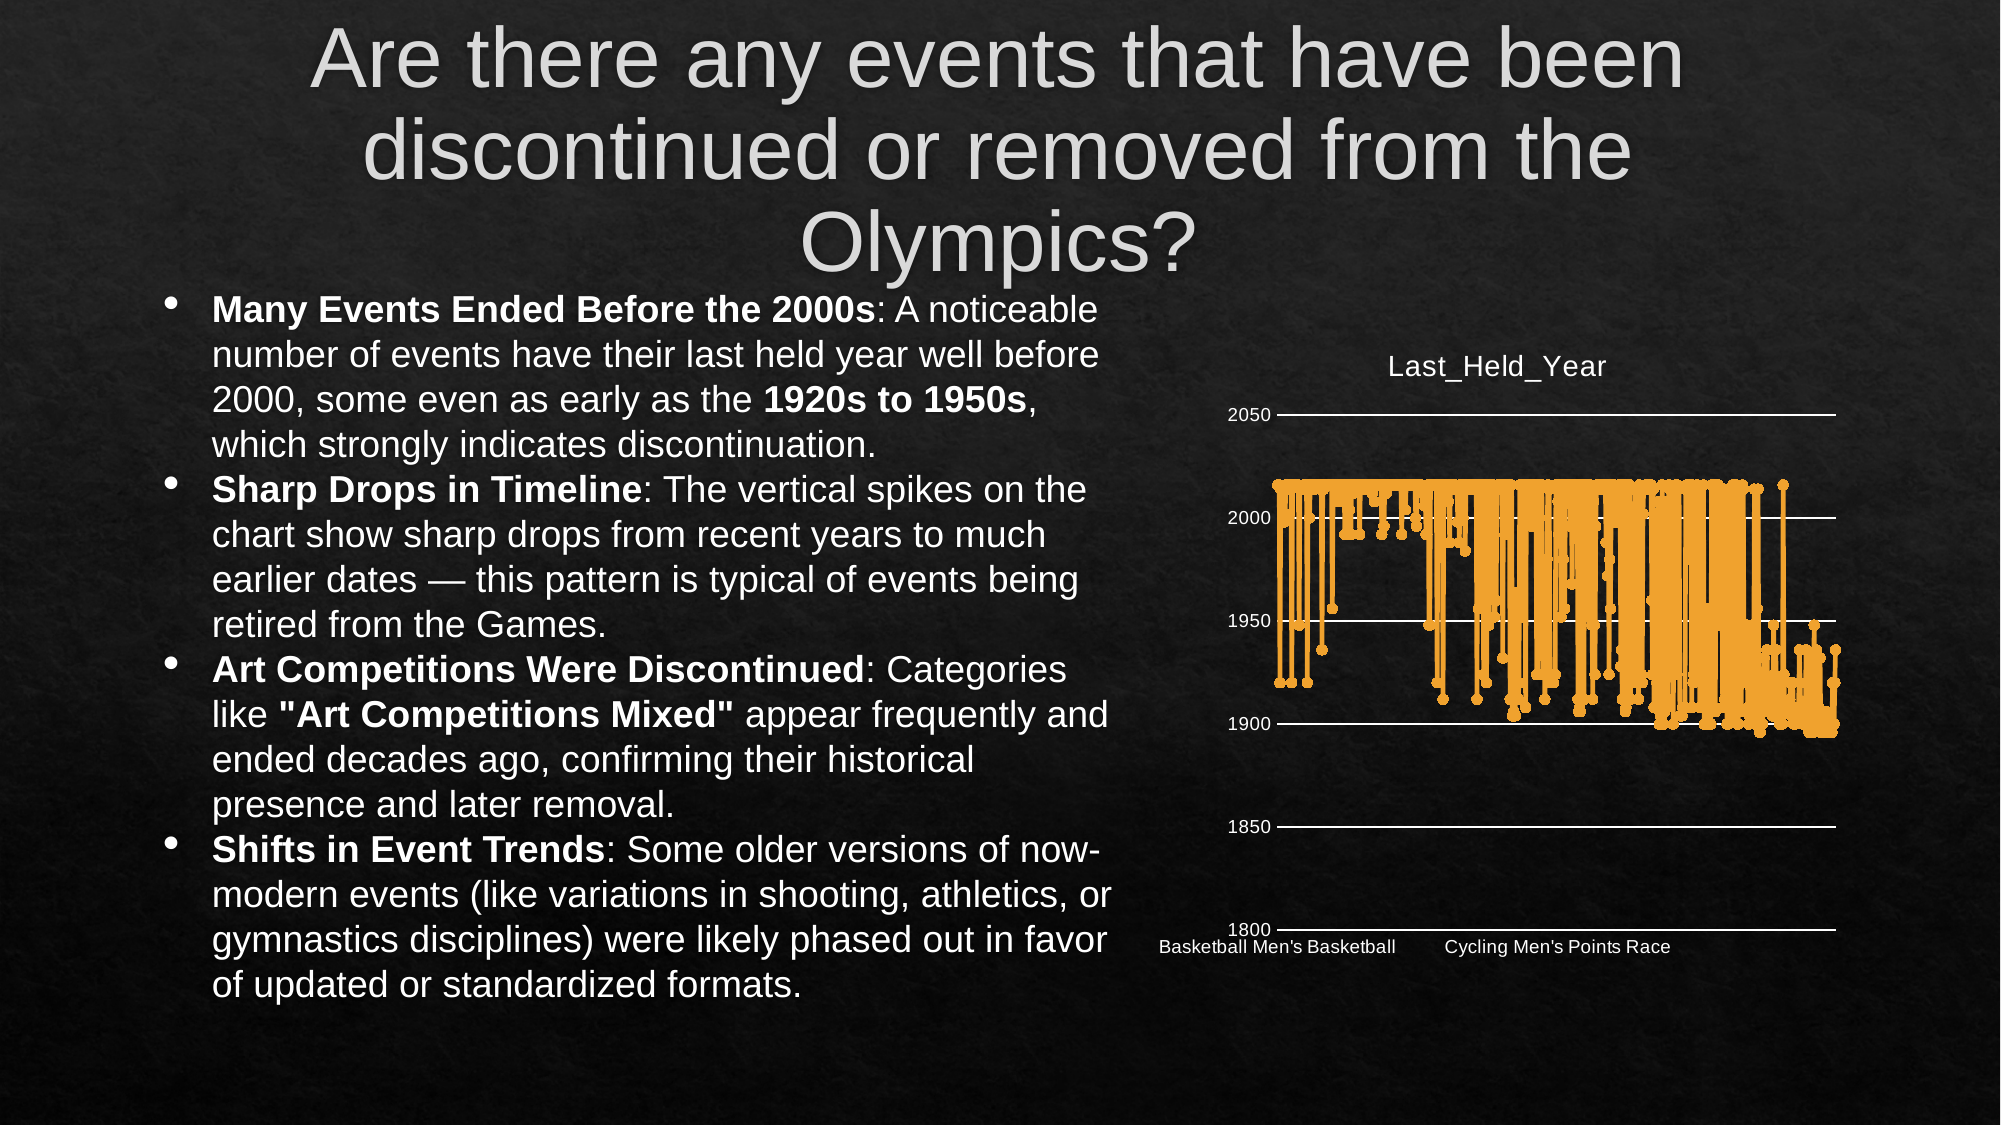

# Are there any events that have been discontinued or removed from the Olympics?
Many Events Ended Before the 2000s: A noticeable number of events have their last held year well before 2000, some even as early as the 1920s to 1950s, which strongly indicates discontinuation.
Sharp Drops in Timeline: The vertical spikes on the chart show sharp drops from recent years to much earlier dates — this pattern is typical of events being retired from the Games.
Art Competitions Were Discontinued: Categories like "Art Competitions Mixed" appear frequently and ended decades ago, confirming their historical presence and later removal.
Shifts in Event Trends: Some older versions of now-modern events (like variations in shooting, athletics, or gymnastics disciplines) were likely phased out in favor of updated or standardized formats.

### Chart:

| Category | Last_Held_Year |
|---|---|
| Basketball Men's Basketball | 2016.0 |
| Judo Men's Extra-Lightweight | 2016.0 |
| Football Men's Football | 2016.0 |
| Tug-Of-War Men's Tug-Of-War | 1920.0 |
| Speed Skating Women's 500 metres | 2014.0 |
| Speed Skating Women's 1,000 metres | 2014.0 |
| Cross Country Skiing Men's 10 kilometres | 1998.0 |
| Cross Country Skiing Men's 50 kilometres | 2014.0 |
| Cross Country Skiing Men's 10/15 kilometres Pursuit | 1998.0 |
| Cross Country Skiing Men's 4 x 10 kilometres Relay | 2014.0 |
| Cross Country Skiing Men's 30 kilometres | 2002.0 |
| Athletics Women's 100 metres | 2016.0 |
| Athletics Women's 4 x 100 metres Relay | 2016.0 |
| Ice Hockey Men's Ice Hockey | 2014.0 |
| Swimming Men's 400 metres Freestyle | 2016.0 |
| Badminton Men's Singles | 2016.0 |
| Sailing Women's Windsurfer | 2016.0 |
| Biathlon Women's 7.5 kilometres Sprint | 2014.0 |
| Swimming Men's 200 metres Breaststroke | 2016.0 |
| Swimming Men's 400 metres Breaststroke | 1920.0 |
| Gymnastics Men's Individual All-Around | 2016.0 |
| Gymnastics Men's Team All-Around | 2016.0 |
| Gymnastics Men's Floor Exercise | 2016.0 |
| Gymnastics Men's Horse Vault | 2016.0 |
| Gymnastics Men's Parallel Bars | 2016.0 |
| Gymnastics Men's Horizontal Bar | 2016.0 |
| Gymnastics Men's Rings | 2016.0 |
| Gymnastics Men's Pommelled Horse | 2016.0 |
| Athletics Men's Shot Put | 2016.0 |
| Art Competitions Mixed Sculpturing, Unknown Event | 1948.0 |
| Alpine Skiing Men's Downhill | 2014.0 |
| Alpine Skiing Men's Super G | 2014.0 |
| Alpine Skiing Men's Giant Slalom | 2014.0 |
| Alpine Skiing Men's Slalom | 2014.0 |
| Alpine Skiing Men's Combined | 2014.0 |
| Handball Women's Handball | 2016.0 |
| Weightlifting Women's Super-Heavyweight | 2016.0 |
| Wrestling Men's Light-Heavyweight, Greco-Roman | 2016.0 |
| Speed Skating Men's 500 metres | 2014.0 |
| Speed Skating Men's 1,500 metres | 2014.0 |
| Gymnastics Men's Team All-Around, Free System | 1920.0 |
| Luge Women's Singles | 2014.0 |
| Water Polo Men's Water Polo | 2016.0 |
| Sailing Mixed Three Person Keelboat | 2000.0 |
| Hockey Women's Hockey | 2016.0 |
| Rowing Men's Lightweight Double Sculls | 2016.0 |
| Athletics Men's Pole Vault | 2016.0 |
| Athletics Men's High Jump | 2016.0 |
| Sailing Men's Two Person Dinghy | 2016.0 |
| Athletics Men's 1,500 metres | 2016.0 |
| Bobsleigh Men's Four | 2014.0 |
| Swimming Men's 100 metres Butterfly | 2016.0 |
| Swimming Men's 200 metres Butterfly | 2016.0 |
| Swimming Men's 4 x 100 metres Medley Relay | 2016.0 |
| Football Women's Football | 2016.0 |
| Fencing Men's Foil, Individual | 2016.0 |
| Fencing Men's epee, Individual | 2016.0 |
| Fencing Men's epee, Team | 2016.0 |
| Speed Skating Men's 5,000 metres | 2014.0 |
| Speed Skating Men's 10,000 metres | 2014.0 |
| Sailing Mixed 8 metres | 1936.0 |
| Equestrianism Mixed Jumping, Individual | 2016.0 |
| Cross Country Skiing Men's 15 kilometres | 2014.0 |
| Shooting Men's Small-Bore Rifle, Prone, 50 metres | 2016.0 |
| Shooting Men's Rapid-Fire Pistol, 25 metres | 2016.0 |
| Shooting Men's Trap | 2016.0 |
| Athletics Men's 4 x 100 metres Relay | 2016.0 |
| Athletics Men's Long Jump | 2016.0 |
| Boxing Men's Light-Welterweight | 2016.0 |
| Athletics Women's Javelin Throw | 2016.0 |
| Wrestling Men's Heavyweight, Freestyle | 2016.0 |
| Taekwondo Men's Flyweight | 2016.0 |
| Athletics Men's 5,000 metres | 2016.0 |
| Cycling Men's Road Race, Individual | 2016.0 |
| Cycling Men's Road Race, Team | 1956.0 |
| Weightlifting Men's Lightweight | 2016.0 |
| Weightlifting Men's Middleweight | 2016.0 |
| Rowing Men's Coxless Pairs | 2016.0 |
| Judo Men's Half-Middleweight | 2016.0 |
| Taekwondo Women's Flyweight | 2016.0 |
| Basketball Women's Basketball | 2016.0 |
| Diving Men's Platform | 2016.0 |
| Canoeing Men's Canadian Doubles, 500 metres | 2008.0 |
| Canoeing Men's Canadian Doubles, 1,000 metres | 2016.0 |
| Canoeing Men's Kayak Fours, 1,000 metres | 2016.0 |
| Handball Men's Handball | 2016.0 |
| Rowing Women's Coxless Pairs | 2016.0 |
| Boxing Men's Middleweight | 2016.0 |
| Judo Men's Lightweight | 2016.0 |
| Boxing Men's Featherweight | 2008.0 |
| Tennis Men's Doubles | 2016.0 |
| Shooting Mixed Skeet | 1992.0 |
| Wrestling Men's Featherweight, Freestyle | 2016.0 |
| Sailing Mixed Two Person Heavyweight Dinghy | 1992.0 |
| Athletics Women's Shot Put | 2016.0 |
| Rowing Men's Coxed Eights | 2016.0 |
| Cycling Women's Sprint | 2016.0 |
| Cycling Women's 500 metres Time Trial | 2004.0 |
| Athletics Men's 110 metres Hurdles | 2016.0 |
| Shooting Mixed Trap | 1992.0 |
| Athletics Women's Marathon | 2016.0 |
| Athletics Men's 100 metres | 2016.0 |
| Fencing Men's Foil, Team | 2016.0 |
| Fencing Men's Sabre, Team | 2012.0 |
| Swimming Men's 100 metres Freestyle | 2016.0 |
| Swimming Men's 4 x 200 metres Freestyle Relay | 2016.0 |
| Boxing Men's Lightweight | 2016.0 |
| Modern Pentathlon Men's Individual | 2016.0 |
| Boxing Men's Welterweight | 2016.0 |
| Rowing Men's Quadruple Sculls | 2016.0 |
| Rowing Men's Double Sculls | 2016.0 |
| Rowing Men's Coxed Pairs | 1992.0 |
| Athletics Men's 400 metres Hurdles | 2016.0 |
| Athletics Men's 400 metres | 2016.0 |
| Athletics Men's Hammer Throw | 2016.0 |
| Weightlifting Men's Featherweight | 2016.0 |
| Athletics Men's 800 metres | 2016.0 |
| Hockey Men's Hockey | 2016.0 |
| Alpine Skiing Women's Slalom | 2014.0 |
| Rowing Women's Single Sculls | 2016.0 |
| Swimming Men's 50 metres Freestyle | 2016.0 |
| Weightlifting Women's Featherweight | 2016.0 |
| Water Polo Women's Water Polo | 2016.0 |
| Figure Skating Men's Singles | 2014.0 |
| Weightlifting Men's Heavyweight | 2016.0 |
| Equestrianism Mixed Three-Day Event, Individual | 2016.0 |
| Equestrianism Mixed Three-Day Event, Team | 2016.0 |
| Figure Skating Mixed Team | 2014.0 |
| Sailing Women's Three Person Keelboat | 2012.0 |
| Cycling Women's Road Race, Individual | 2016.0 |
| Golf Women's Individual | 2016.0 |
| Softball Women's Softball | 2008.0 |
| Archery Women's Individual | 2016.0 |
| Wrestling Men's Heavyweight, Greco-Roman | 2016.0 |
| Volleyball Men's Volleyball | 2016.0 |
| Taekwondo Women's Heavyweight | 2016.0 |
| Synchronized Swimming Women's Duet | 2016.0 |
| Synchronized Swimming Women's Team | 2016.0 |
| Taekwondo Women's Featherweight | 2016.0 |
| Athletics Men's Marathon | 2016.0 |
| Athletics Men's 4 x 400 metres Relay | 2016.0 |
| Athletics Women's 3,000 metres | 1992.0 |
| Diving Women's Platform | 2016.0 |
| Shooting Men's Air Rifle, 10 metres | 2016.0 |
| Weightlifting Men's Flyweight | 1996.0 |
| Swimming Men's 100 metres Backstroke | 2016.0 |
| Weightlifting Men's Light-Heavyweight | 2016.0 |
| Wrestling Men's Lightweight, Greco-Roman | 2012.0 |
| Fencing Men's Sabre, Individual | 2016.0 |
| Wrestling Men's Super-Heavyweight, Greco-Roman | 2016.0 |
| Shooting Men's Free Pistol, 50 metres | 2016.0 |
| Shooting Men's Air Pistol, 10 metres | 2016.0 |
| Rowing Men's Coxless Fours | 2016.0 |
| Boxing Men's Light-Flyweight | 2016.0 |
| Boxing Men's Super-Heavyweight | 2016.0 |
| Shooting Women's Air Rifle, 10 metres | 2016.0 |
| Weightlifting Men's Middle-Heavyweight | 2016.0 |
| Athletics Men's Javelin Throw | 2016.0 |
| Volleyball Women's Volleyball | 2016.0 |
| Wrestling Men's Welterweight, Greco-Roman | 2016.0 |
| Wrestling Men's Middleweight, Greco-Roman | 2016.0 |
| Athletics Men's 10,000 metres | 2016.0 |
| Athletics Men's 3,000 metres Steeplechase | 2016.0 |
| Wrestling Men's Middleweight, Freestyle | 2016.0 |
| Swimming Women's 100 metres Backstroke | 2016.0 |
| Swimming Women's 200 metres Backstroke | 2016.0 |
| Swimming Women's 4 x 100 metres Medley Relay | 2016.0 |
| Wrestling Men's Light-Heavyweight, Freestyle | 2016.0 |
| Modern Pentathlon Men's Team | 1992.0 |
| Athletics Men's 200 metres | 2016.0 |
| Boxing Men's Bantamweight | 2016.0 |
| Athletics Women's 200 metres | 2016.0 |
| Table Tennis Women's Singles | 2016.0 |
| Table Tennis Women's Doubles | 2004.0 |
| Shooting Men's Skeet | 2016.0 |
| Swimming Women's 50 metres Freestyle | 2016.0 |
| Shooting Men's Small-Bore Rifle, Three Positions, 50 metres | 2016.0 |
| Weightlifting Women's Lightweight | 2016.0 |
| Athletics Women's Long Jump | 2016.0 |
| Fencing Women's epee, Individual | 2016.0 |
| Swimming Men's 200 metres Freestyle | 2016.0 |
| Swimming Men's 4 x 100 metres Freestyle Relay | 2016.0 |
| Swimming Men's 200 metres Individual Medley | 2016.0 |
| Swimming Men's 400 metres Individual Medley | 2016.0 |
| Badminton Women's Singles | 2016.0 |
| Tennis Men's Singles | 2016.0 |
| Boxing Men's Heavyweight | 2016.0 |
| Wrestling Men's Bantamweight, Freestyle | 2000.0 |
| Wrestling Men's Flyweight, Freestyle | 1996.0 |
| Athletics Women's 5,000 metres | 2016.0 |
| Weightlifting Women's Light-Heavyweight | 2016.0 |
| Weightlifting Women's Heavyweight | 2016.0 |
| Athletics Men's Discus Throw | 2016.0 |
| Taekwondo Men's Featherweight | 2016.0 |
| Taekwondo Men's Welterweight | 2016.0 |
| Judo Men's Heavyweight | 2016.0 |
| Bobsleigh Men's Two | 2014.0 |
| Wrestling Men's Lightweight, Freestyle | 2012.0 |
| Nordic Combined Men's Team | 2014.0 |
| Nordic Combined Men's Individual | 2006.0 |
| Baseball Men's Baseball | 2008.0 |
| Rowing Men's Coxed Fours | 1992.0 |
| Cycling Men's 100 kilometres Team Time Trial | 1992.0 |
| Boxing Men's Flyweight | 2016.0 |
| Rhythmic Gymnastics Women's Group | 2016.0 |
| Art Competitions Mixed Architecture, Designs For Town Planning | 1948.0 |
| Art Competitions Mixed Architecture, Architectural Designs | 1948.0 |
| Gymnastics Women's Individual All-Around | 2016.0 |
| Gymnastics Women's Team All-Around | 2016.0 |
| Gymnastics Women's Floor Exercise | 2016.0 |
| Gymnastics Women's Horse Vault | 2016.0 |
| Gymnastics Women's Uneven Bars | 2016.0 |
| Gymnastics Women's Balance Beam | 2016.0 |
| Diving Women's Springboard | 2016.0 |
| Diving Women's Synchronized Springboard | 2016.0 |
| Athletics Women's 10,000 metres | 2016.0 |
| Sailing Mixed 7 metres | 1920.0 |
| Judo Women's Half-Middleweight | 2016.0 |
| Athletics Men's Decathlon | 2016.0 |
| Biathlon Men's 10 kilometres Sprint | 2014.0 |
| Biathlon Men's 20 kilometres | 2014.0 |
| Biathlon Men's 4 x 7.5 kilometres Relay | 2014.0 |
| Freestyle Skiing Men's Moguls | 2014.0 |
| Athletics Men's Triple Jump | 2016.0 |
| Wrestling Men's Middleweight A, Greco-Roman | 1912.0 |
| Athletics Women's Discus Throw | 2016.0 |
| Swimming Women's 4 x 100 metres Freestyle Relay | 2016.0 |
| Athletics Women's 1,500 metres | 2016.0 |
| Shooting Women's Air Pistol, 10 metres | 2016.0 |
| Shooting Women's Sporting Pistol, 25 metres | 2016.0 |
| Canoeing Men's Kayak Doubles, 500 metres | 2008.0 |
| Canoeing Men's Kayak Singles, 500 metres | 2008.0 |
| Canoeing Men's Kayak Singles, 1,000 metres | 2016.0 |
| Shooting Men's Running Target, 50 metres | 1988.0 |
| Judo Women's Half-Heavyweight | 2016.0 |
| Athletics Women's Pole Vault | 2016.0 |
| Rugby Sevens Women's Rugby Sevens | 2016.0 |
| Table Tennis Men's Team | 2016.0 |
| Figure Skating Mixed Pairs | 2014.0 |
| Freestyle Skiing Men's Aerials | 2014.0 |
| Rowing Women's Coxed Eights | 2016.0 |
| Athletics Women's 4 x 400 metres Relay | 2016.0 |
| Alpine Skiing Women's Giant Slalom | 2014.0 |
| Alpine Skiing Women's Super G | 2014.0 |
| Cross Country Skiing Women's 5 kilometres | 1998.0 |
| Cross Country Skiing Women's 10 kilometres | 2014.0 |
| Cross Country Skiing Women's 20 kilometres | 1988.0 |
| Cycling Men's Sprint | 2016.0 |
| Cycling Men's 1,000 metres Time Trial | 2004.0 |
| Cycling Men's Individual Pursuit, 4,000 metres | 2008.0 |
| Wrestling Men's Welterweight, Freestyle | 2016.0 |
| Wrestling Men's Bantamweight, Greco-Roman | 2000.0 |
| Rowing Women's Lightweight Double Sculls | 2016.0 |
| Athletics Women's 800 metres | 2016.0 |
| Rowing Women's Coxed Quadruple Sculls | 1984.0 |
| Biathlon Men's 12.5 kilometres Pursuit | 2014.0 |
| Biathlon Mixed 2 x 6 kilometres and 2 x 7.5 kilometres Relay | 2014.0 |
| Rhythmic Gymnastics Women's Individual | 2016.0 |
| Canoeing Men's Kayak Singles, Slalom | 2016.0 |
| Archery Men's Individual | 2016.0 |
| Archery Men's Team | 2016.0 |
| Speed Skating Women's 1,500 metres | 2014.0 |
| Speed Skating Women's Team Pursuit (6 laps) | 2014.0 |
| Cross Country Skiing Men's Sprint | 2014.0 |
| Athletics Women's 400 metres | 2016.0 |
| Figure Skating Women's Singles | 2014.0 |
| Speed Skating Men's 1,000 metres | 2014.0 |
| Trampolining Men's Individual | 2016.0 |
| Beach Volleyball Men's Beach Volleyball | 2016.0 |
| Cycling Women's Mountainbike, Cross-Country | 2016.0 |
| Athletics Men's Javelin Throw, Both Hands | 1912.0 |
| Triathlon Women's Olympic Distance | 2016.0 |
| Gymnastics Women's Team Portable Apparatus | 1956.0 |
| Cycling Men's Mountainbike, Cross-Country | 2016.0 |
| Athletics Women's 400 metres Hurdles | 2016.0 |
| Diving Men's Springboard | 2016.0 |
| Wrestling Men's Flyweight, Greco-Roman | 1996.0 |
| Wrestling Men's Featherweight, Greco-Roman | 2016.0 |
| Table Tennis Men's Singles | 2016.0 |
| Art Competitions Mixed Painting | 1924.0 |
| Cross Country Skiing Women's 3 x 5 kilometres Relay | 1972.0 |
| Judo Men's Open Class | 1984.0 |
| Rowing Women's Quadruple Sculls | 2016.0 |
| Gymnastics Men's Team All-Around, Swedish System | 1920.0 |
| Nordic Combined Men's Sprint | 2006.0 |
| Athletics Women's Pentathlon | 1980.0 |
| Art Competitions Mixed Painting, Unknown Event | 1948.0 |
| Cycling Men's Team Pursuit, 4,000 metres | 2016.0 |
| Swimming Men's 200 metres Backstroke | 2016.0 |
| Weightlifting Women's Middleweight | 2016.0 |
| Swimming Men's 1,500 metres Freestyle | 2016.0 |
| Wrestling Women's Light-Heavyweight, Freestyle | 2016.0 |
| Swimming Women's 100 metres Freestyle | 2016.0 |
| Equestrianism Men's Jumping, Individual | 1952.0 |
| Equestrianism Men's Jumping, Team | 1952.0 |
| Equestrianism Men's Three-Day Event, Individual | 1960.0 |
| Equestrianism Men's Three-Day Event, Team | 1960.0 |
| Alpine Skiing Women's Combined | 2014.0 |
| Athletics Women's High Jump | 2016.0 |
| Ski Jumping Men's Normal Hill, Individual | 2014.0 |
| Canoeing Women's Kayak Fours, 500 metres | 2016.0 |
| Ice Hockey Women's Ice Hockey | 2014.0 |
| Sailing Men's One Person Dinghy | 2016.0 |
| Trampolining Women's Individual | 2016.0 |
| Curling Men's Curling | 2014.0 |
| Art Competitions Mixed Literature | 1932.0 |
| Judo Men's Middleweight | 2016.0 |
| Biathlon Women's 15 kilometres | 2014.0 |
| Biathlon Women's 3 x 7.5 kilometres Relay | 1992.0 |
| Biathlon Women's 4 x 7.5 kilometres Relay | 2002.0 |
| Judo Men's Half-Lightweight | 2016.0 |
| Fencing Women's Foil, Team | 2012.0 |
| Swimming Women's 200 metres Butterfly | 2016.0 |
| Swimming Women's 400 metres Individual Medley | 2016.0 |
| Golf Men's Individual | 2016.0 |
| Athletics Men's Standing High Jump | 1912.0 |
| Athletics Men's Standing Long Jump | 1912.0 |
| Athletics Men's 20 kilometres Walk | 2016.0 |
| Swimming Men's 220 yard Freestyle | 1904.0 |
| Swimming Men's 880 yard Freestyle | 1904.0 |
| Swimming Men's One Mile Freestyle | 1906.0 |
| Swimming Men's 4 x 50 Yard Freestyle Relay | 1904.0 |
| Swimming Men's Plunge For Distance | 1904.0 |
| Shooting Men's Free Rifle, Three Positions, 300 metres | 1964.0 |
| Shooting Men's Military Rifle, Three Positions, 300 metres | 1912.0 |
| Shooting Men's Military Rifle, Any Position, 600 metres | 1912.0 |
| Shooting Men's Military Rifle, 200, 400, 500 and 600 metres, Team | 1912.0 |
| Shooting Men's Military Rifle, Prone, 300 metres | 1920.0 |
| Judo Men's Half-Heavyweight | 2016.0 |
| Archery Women's Team | 2016.0 |
| Athletics Men's 50 kilometres Walk | 2016.0 |
| Rowing Women's Double Sculls | 2016.0 |
| Sailing Mixed 6 metres | 1952.0 |
| Boxing Men's Light-Heavyweight | 2016.0 |
| Boxing Women's Flyweight | 2016.0 |
| Athletics Women's 100 metres Hurdles | 2016.0 |
| Athletics Men's Discus Throw, Greek Style | 1908.0 |
| Curling Women's Curling | 2014.0 |
| Sailing Mixed One Person Dinghy | 2008.0 |
| Wrestling Women's Heavyweight, Freestyle | 2016.0 |
| Badminton Mixed Doubles | 2016.0 |
| Fencing Women's Foil, Individual | 2016.0 |
| Sailing Mixed Two Person Keelboat | 2000.0 |
| Table Tennis Men's Doubles | 2004.0 |
| Wrestling Men's Light-Flyweight, Freestyle | 1996.0 |
| Wrestling Women's Featherweight, Freestyle | 2016.0 |
| Swimming Women's 200 metres Freestyle | 2016.0 |
| Swimming Women's 400 metres Freestyle | 2016.0 |
| Swimming Women's 200 metres Individual Medley | 2016.0 |
| Sailing Men's Windsurfer | 2016.0 |
| Freestyle Skiing Men's Slopestyle | 2014.0 |
| Shooting Men's Running Target, Single Shot | 1924.0 |
| Shooting Men's Running Target, Double Shot | 1924.0 |
| Rugby Sevens Men's Rugby Sevens | 2016.0 |
| Wrestling Women's Lightweight, Freestyle | 2016.0 |
| Boxing Men's Light-Middleweight | 2000.0 |
| Modern Pentathlon Women's Individual | 2016.0 |
| Canoeing Men's Canadian Doubles, Slalom | 2016.0 |
| Judo Women's Half-Lightweight | 2016.0 |
| Diving Women's Plain High | 1924.0 |
| Equestrianism Men's Dressage, Individual | 1948.0 |
| Equestrianism Men's Dressage, Team | 1948.0 |
| Tennis Women's Singles, Covered Courts | 1912.0 |
| Diving Men's Plain High | 1924.0 |
| Shooting Mixed Small-Bore Rifle, Three Positions, 50 metres | 1980.0 |
| Shooting Mixed Small-Bore Rifle, Prone, 50 metres | 1980.0 |
| Swimming Women's 800 metres Freestyle | 2016.0 |
| Sailing Women's Two Person Dinghy | 2016.0 |
| Alpine Skiing Women's Downhill | 2014.0 |
| Shooting Men's Free Pistol, 50 metres, Team | 1920.0 |
| Shooting Men's Free Rifle, Three Positions, 300 metres, Team | 1920.0 |
| Shooting Men's Military Rifle, Prone, 300 metres, Team | 1920.0 |
| Shooting Men's Military Rifle, Prone, 600 metres, Team | 1920.0 |
| Shooting Men's Military Rifle, Standing, 300 metres, Team | 1920.0 |
| Shooting Men's Military Rifle, 300 metres and 600 metres, Prone, Team | 1920.0 |
| Shooting Men's Free Rifle, Prone, 600 metres | 1924.0 |
| Shooting Men's Free Rifle, 400, 600 and 800 metres, Team | 1924.0 |
| Rowing Men's Single Sculls | 2016.0 |
| Freestyle Skiing Women's Halfpipe | 2014.0 |
| Athletics Women's Heptathlon | 2016.0 |
| Cycling Men's Points Race | 2008.0 |
| Synchronized Swimming Women's Solo | 1992.0 |
| Equestrianism Mixed Dressage, Individual | 2016.0 |
| Equestrianism Mixed Dressage, Team | 2016.0 |
| Cross Country Skiing Men's 18 kilometres | 1952.0 |
| Swimming Men's 100 metres Breaststroke | 2016.0 |
| Figure Skating Mixed Ice Dancing | 2014.0 |
| Shooting Mixed Free Pistol, 50 metres | 1980.0 |
| Sailing Women's Skiff | 2016.0 |
| Canoeing Men's Kayak Doubles, 10,000 metres | 1956.0 |
| Triathlon Men's Olympic Distance | 2016.0 |
| Sailing Women's One Person Dinghy | 2016.0 |
| Cross Country Skiing Women's 30 kilometres | 2014.0 |
| Cross Country Skiing Women's 15 km Skiathlon | 2014.0 |
| Beach Volleyball Women's Beach Volleyball | 2016.0 |
| Weightlifting Men's Super-Heavyweight | 2016.0 |
| Rowing Men's Lightweight Coxless Fours | 2016.0 |
| Wrestling Men's Light-Flyweight, Greco-Roman | 1996.0 |
| Canoeing Men's Canadian Singles, 1,000 metres | 2016.0 |
| Sailing Mixed 5.5 metres | 1968.0 |
| Equestrianism Mixed Jumping, Team | 2016.0 |
| Diving Men's Synchronized Platform | 2016.0 |
| Snowboarding Men's Halfpipe | 2014.0 |
| Canoeing Women's Kayak Singles, Slalom | 2016.0 |
| Weightlifting Women's Flyweight | 2016.0 |
| Swimming Women's 100 metres Breaststroke | 2016.0 |
| Swimming Women's 200 metres Breaststroke | 2016.0 |
| Wrestling Men's Middleweight B, Greco-Roman | 1912.0 |
| Athletics Men's Stone Throw | 1906.0 |
| Athletics Men's Javelin Throw, Freestyle | 1908.0 |
| Athletics Men's Pentathlon (Ancient) | 1906.0 |
| Shooting Women's Small-Bore Rifle, Three Positions, 50 metres | 2016.0 |
| Swimming Women's 100 metres Butterfly | 2016.0 |
| Weightlifting Men's Heavyweight I | 1996.0 |
| Athletics Women's 3,000 metres Steeplechase | 2016.0 |
| Athletics Men's Shot Put, Both Hands | 1912.0 |
| Ski Jumping Men's Large Hill, Individual | 2014.0 |
| Ski Jumping Men's Large Hill, Team | 2014.0 |
| Shooting Women's Trap | 2016.0 |
| Badminton Men's Doubles | 2016.0 |
| Swimming Women's 4 x 200 metres Freestyle Relay | 2016.0 |
| Athletics Men's 10 kilometres Walk | 1952.0 |
| Athletics Women's 20 kilometres Walk | 2016.0 |
| Athletics Women's 80 metres Hurdles | 1968.0 |
| Sailing Men's One Person Heavyweight Dinghy | 2016.0 |
| Freestyle Skiing Women's Aerials | 2014.0 |
| Art Competitions Mixed Painting, Paintings | 1948.0 |
| Tennis Mixed Doubles, Covered Courts | 1912.0 |
| Cycling Men's Madison | 2008.0 |
| Art Competitions Mixed Sculpturing, Statues | 1948.0 |
| Rugby Men's Rugby | 1924.0 |
| Weightlifting Men's Heavyweight II | 1996.0 |
| Canoeing Women's Kayak Doubles, 500 metres | 2016.0 |
| Short Track Speed Skating Men's 5,000 metres Relay | 2014.0 |
| Cycling Men's Individual Time Trial | 2016.0 |
| Judo Women's Heavyweight | 2016.0 |
| Canoeing Men's Kayak Doubles, 1,000 metres | 2016.0 |
| Wrestling Men's Super-Heavyweight, Freestyle | 2016.0 |
| Biathlon Women's 10 kilometres Pursuit | 2014.0 |
| Biathlon Women's 12.5 kilometres Mass Start | 2014.0 |
| Biathlon Women's 4 x 6 kilometres Relay | 2014.0 |
| Fencing Women's Sabre, Team | 2016.0 |
| Shooting Men's Double Trap | 2016.0 |
| Weightlifting Men's Bantamweight | 2016.0 |
| Taekwondo Men's Heavyweight | 2016.0 |
| Sailing Mixed Windsurfer | 1988.0 |
| Taekwondo Women's Welterweight | 2016.0 |
| Shooting Mixed Free Rifle, Three Positions, 300 metres | 1972.0 |
| Skeleton Men's Skeleton | 2014.0 |
| Cycling Men's 50 kilometres | 1924.0 |
| Shooting Mixed Rapid-Fire Pistol, 25 metres | 1980.0 |
| Canoeing Men's Kayak Singles, 10,000 metres | 1956.0 |
| Canoeing Men's Canadian Singles, Slalom | 2016.0 |
| Luge Men's Singles | 2014.0 |
| Luge Mixed (Men)'s Doubles | 2014.0 |
| Sailing Mixed Multihull | 2016.0 |
| Badminton Women's Doubles | 2016.0 |
| Speed Skating Women's 3,000 metres | 2014.0 |
| Cross Country Skiing Women's 5/10 kilometres Pursuit | 1998.0 |
| Cross Country Skiing Women's 4 x 5 kilometres Relay | 2014.0 |
| Cross Country Skiing Women's 15 kilometres | 2002.0 |
| Cross Country Skiing Women's 5/5 kilometres Pursuit | 2002.0 |
| Diving Women's Synchronized Platform | 2016.0 |
| Athletics Women's Triple Jump | 2016.0 |
| Skeleton Women's Skeleton | 2014.0 |
| Bobsleigh Men's Four/Five | 1928.0 |
| Art Competitions Mixed Painting, Drawings And Water Colors | 1936.0 |
| Shooting Men's Dueling Pistol, 30 metres | 1912.0 |
| Boxing Women's Lightweight | 2016.0 |
| Cycling Women's BMX | 2016.0 |
| Canoeing Men's Kayak Doubles, 200 metres | 2016.0 |
| Fencing Men's Sabre, Masters, Individual | 1906.0 |
| Lacrosse Men's Lacrosse | 1908.0 |
| Canoeing Women's Kayak Singles, 500 metres | 2016.0 |
| Athletics Women's 10 kilometres Walk | 1996.0 |
| Sailing Mixed 12 metres | 1920.0 |
| Judo Women's Extra-Lightweight | 2016.0 |
| Diving Men's Synchronized Springboard | 2016.0 |
| Rowing Men's Coxed Fours, Outriggers | 1912.0 |
| Sailing Mixed Two Person Dinghy | 1984.0 |
| Art Competitions Mixed Architecture, Unknown Event | 1948.0 |
| Archery Men's Target Archery, 28 metres, Team | 1920.0 |
| Archery Men's Target Archery, 33 metres, Team | 1920.0 |
| Archery Men's Target Archery, 50 metres, Team | 1920.0 |
| Short Track Speed Skating Women's 3,000 metres Relay | 2014.0 |
| Freestyle Skiing Women's Moguls | 2014.0 |
| Short Track Speed Skating Men's 500 metres | 2014.0 |
| Shooting Men's Running Target, 10 metres | 2004.0 |
| Polo Men's Polo | 1936.0 |
| Rowing Men's Coxed Fours, Inriggers | 1912.0 |
| Cycling Men's BMX | 2016.0 |
| Art Competitions Mixed Sculpturing | 1924.0 |
| Athletics Men's Cross-Country, Individual | 1924.0 |
| Athletics Men's Cross-Country, Team | 1924.0 |
| Sailing Mixed 40 metres | 1920.0 |
| Cross Country Skiing Men's 10/10 kilometres Pursuit | 2002.0 |
| Ski Jumping Women's Normal Hill, Individual | 2014.0 |
| Short Track Speed Skating Men's 1,000 metres | 2014.0 |
| Short Track Speed Skating Men's 1,500 metres | 2014.0 |
| Tennis Women's Singles | 2016.0 |
| Tennis Mixed Doubles | 2016.0 |
| Tennis Women's Doubles | 2016.0 |
| Judo Women's Middleweight | 2016.0 |
| Judo Women's Lightweight | 2016.0 |
| Cross Country Skiing Men's Team Sprint | 2014.0 |
| Snowboarding Women's Halfpipe | 2014.0 |
| Canoeing Women's Kayak Singles, 200 metres | 2016.0 |
| Canoeing Men's Kayak Relay 4 x 500 metres | 1960.0 |
| Athletics Men's 3,000 metres, Team | 1924.0 |
| Cross Country Skiing Women's Sprint | 2014.0 |
| Shooting Men's Small-Bore Rifle, Prone, 50 and 100 yards | 1908.0 |
| Shooting Men's Small-Bore Rifle, 50 and 100 yards, Team | 1908.0 |
| Shooting Men's Small-Bore Rifle, Disappearing Target, 25 yards | 1908.0 |
| Shooting Men's Small-Bore Rifle, Moving Target, 25 yards | 1908.0 |
| Shooting Men's Military Pistol, Team | 1920.0 |
| Rowing Women's Coxed Fours | 1988.0 |
| Canoeing Men's Canadian Singles, 500 metres | 2008.0 |
| Fencing Men's Foil, Masters, Individual | 1900.0 |
| Fencing Men's epee, Masters, Individual | 1906.0 |
| Gymnastics Men's Individual All-Around, Field Sports | 1904.0 |
| Gymnastics Men's Individual All-Around, Apparatus Work | 1904.0 |
| Fencing Women's epee, Team | 2016.0 |
| Swimming Men's 4,000 metres Freestyle | 1900.0 |
| Swimming Men's Underwater Swimming | 1900.0 |
| Gymnastics Men's Individual All-Around, 5 Events | 1906.0 |
| Sailing Mixed Skiff | 2008.0 |
| Cycling Men's Tandem Sprint, 2,000 metres | 1972.0 |
| Shooting Men's Military Rifle, 200/500/600/800/900/1,000 Yards, Team | 1908.0 |
| Shooting Men's Small-Bore Rifle, Any Position, 50 metres | 1912.0 |
| Shooting Men's Small-Bore Rifle, Disappearing Target, 25 metres | 1912.0 |
| Swimming Women's 10 kilometres Open Water | 2016.0 |
| Snowboarding Women's Slopestyle | 2014.0 |
| Snowboarding Men's Giant Slalom | 1998.0 |
| Snowboarding Men's Parallel Giant Slalom | 2014.0 |
| Snowboarding Men's Boardercross | 2014.0 |
| Snowboarding Men's Parallel Slalom | 2014.0 |
| Cricket Men's Cricket | 1900.0 |
| Canoeing Men's Canadian Singles, 10,000 metres | 1956.0 |
| Cross Country Skiing Women's Team Sprint | 2014.0 |
| Boxing Women's Middleweight | 2016.0 |
| Sailing Men's Skiff | 2016.0 |
| Athletics Men's Pentathlon | 1924.0 |
| Shooting Women's Skeet | 2016.0 |
| Biathlon Men's 15 kilometres Mass Start | 2014.0 |
| Cross Country Skiing Men's 30 km Skiathlon | 2014.0 |
| Cycling Men's 1/4 mile | 1904.0 |
| Cycling Men's 1/2 mile | 1904.0 |
| Cycling Men's 5 mile | 1904.0 |
| Cycling Men's 25 mile | 1904.0 |
| Cycling Men's Team Pursuit, 1,980 yards | 1908.0 |
| Cycling Men's 5,000 metres | 1908.0 |
| Cycling Men's 20 kilometres | 1908.0 |
| Cycling Men's 100 kilometres | 1908.0 |
| Speed Skating Men's Team Pursuit (8 laps) | 2014.0 |
| Cycling Women's Team Pursuit | 2016.0 |
| Speed Skating Women's 5,000 metres | 2014.0 |
| Snowboarding Women's Boardercross | 2014.0 |
| Shooting Mixed Running Target, 50 metres | 1980.0 |
| Luge Mixed Team Relay | 2014.0 |
| Cycling Women's Individual Time Trial | 2016.0 |
| Fencing Women's Sabre, Individual | 2016.0 |
| Archery Women's Double National Round | 1908.0 |
| Cycling Men's Omnium | 2016.0 |
| Sailing Mixed 10 metres | 1920.0 |
| Shooting Men's Trap, Team | 1924.0 |
| Cycling Women's Individual Pursuit, 3,000 metres | 2008.0 |
| Cycling Women's Points Race | 2008.0 |
| Sailing Men's Two Person Keelboat | 2012.0 |
| Cycling Men's Keirin | 2016.0 |
| Cycling Men's Team Sprint | 2016.0 |
| Shooting Men's Running Target, Single Shot, Team | 1924.0 |
| Bobsleigh Women's Two | 2014.0 |
| Racquets Men's Singles | 1908.0 |
| Racquets Men's Doubles | 1908.0 |
| Art Competitions Mixed Literature, Lyric Works | 1948.0 |
| Military Ski Patrol Men's Military Ski Patrol | 1924.0 |
| Art Competitions Mixed Painting, Graphic Arts | 1948.0 |
| Wrestling Women's Flyweight, Freestyle | 2016.0 |
| Sailing Mixed Open | 1900.0 |
| Sailing Mixed 0.5-1 Ton | 1900.0 |
| Art Competitions Mixed Painting, Applied Arts | 1948.0 |
| Croquet Mixed Singles, One Ball | 1900.0 |
| Croquet Mixed Doubles | 1900.0 |
| Shooting Men's Running Target, Single And Double Shot | 1956.0 |
| Shooting Men's Running Target, Double Shot, Team | 1924.0 |
| Shooting Men's Free Pistol, 50 yards | 1908.0 |
| Shooting Men's Free Pistol, 50 yards, Team | 1908.0 |
| Fencing Men's epee, Masters and Amateurs, Individual | 1900.0 |
| Swimming Men's 10 kilometres Open Water | 2016.0 |
| Art Competitions Mixed Music, Compositions For Orchestra | 1948.0 |
| Archery Men's Double York Round | 1908.0 |
| Archery Men's Continental Style | 1908.0 |
| Wrestling Women's Middleweight, Freestyle | 2016.0 |
| Swimming Men's 4 x 250 metres Freestyle Relay | 1906.0 |
| Freestyle Skiing Women's Slopestyle | 2014.0 |
| Table Tennis Women's Team | 2016.0 |
| Athletics Women's Hammer Throw | 2016.0 |
| Canoeing Men's Kayak Singles, 200 metres | 2016.0 |
| Short Track Speed Skating Women's 500 metres | 2014.0 |
| Shooting Women's Double Trap | 2004.0 |
| Art Competitions Mixed Literature, Unknown Event | 1948.0 |
| Short Track Speed Skating Women's 1,000 metres | 2014.0 |
| Rowing Women's Coxless Fours | 1992.0 |
| Shooting Men's Free Rifle, 1,000 Yards | 1908.0 |
| Freestyle Skiing Women's Ski Cross | 2014.0 |
| Freestyle Skiing Men's Ski Cross | 2014.0 |
| Tennis Men's Doubles, Covered Courts | 1912.0 |
| Tennis Men's Singles, Covered Courts | 1912.0 |
| Gymnastics Men's Rope Climbing | 1932.0 |
| Cycling Men's 25 kilometres | 1900.0 |
| Sailing Mixed 1-2 Ton | 1900.0 |
| Nordic Combined Men's Normal Hill / 10 km, Individual | 2014.0 |
| Nordic Combined Men's Large Hill / 10 km, Individual | 2014.0 |
| Short Track Speed Skating Women's 1,500 metres | 2014.0 |
| Athletics Men's Standing Triple Jump | 1904.0 |
| Rowing Men's Coxed Pairs (1 kilometres) | 1906.0 |
| Shooting Men's Military Pistol, 30 metres | 1920.0 |
| Cycling Women's Keirin | 2016.0 |
| Swimming Women's 300 metres Freestyle | 1920.0 |
| Snowboarding Women's Giant Slalom | 1998.0 |
| Athletics Men's 5 mile | 1908.0 |
| Canoeing Men's Canadian Singles, 200 metres | 2016.0 |
| Sailing Mixed 30 metres | 1920.0 |
| Athletics Men's 4,000 metres Steeplechase | 1900.0 |
| Athletics Men's 5,000 metres, Team | 1900.0 |
| Shooting Men's Small-Bore Rifle, Standing, 50 metres | 1920.0 |
| Shooting Men's Small Bore-Rifle, Standing, 50 metres, Team | 1920.0 |
| Snowboarding Men's Slopestyle | 2014.0 |
| Rowing Men's Coxed Pairs (1 mile) | 1906.0 |
| Art Competitions Mixed Unknown Event | 1932.0 |
| Cycling Women's Omnium | 2016.0 |
| Freestyle Skiing Men's Halfpipe | 2014.0 |
| Sailing Mixed 12 foot | 1920.0 |
| Art Competitions Mixed Music | 1932.0 |
| Art Competitions Mixed Music, Instrumental And Chamber | 1948.0 |
| Art Competitions Mixed Music, Vocals | 1948.0 |
| Art Competitions Mixed Literature, Dramatic Works | 1948.0 |
| Jeu De Paume Men's Singles | 1908.0 |
| Sailing Mixed 10-20 Ton | 1900.0 |
| Cycling Men's 1/3 mile | 1904.0 |
| Cycling Men's 1 mile | 1904.0 |
| Cycling Men's 2 mile | 1904.0 |
| Art Competitions Mixed Sculpturing, Medals And Plaques | 1948.0 |
| Athletics Men's 1,600 metres Medley Relay | 1908.0 |
| Canoeing Men's Folding Kayak Doubles, 10 kilometres | 1936.0 |
| Athletics Men's 60 metres | 1904.0 |
| Snowboarding Women's Parallel Giant Slalom | 2014.0 |
| Sailing Mixed 2-3 Ton | 1900.0 |
| Speed Skating Men's Allround | 1924.0 |
| Shooting Men's Military Rifle, Prone, 600 metres | 1920.0 |
| Canoeing Men's Canadian Doubles, 10,000 metres | 1956.0 |
| Snowboarding Women's Parallel Slalom | 2014.0 |
| Shooting Men's Dueling Pistol, 30 metres, Team | 1912.0 |
| Gymnastics Men's Parallel Bars, Teams | 1896.0 |
| Gymnastics Men's Horizontal Bar, Teams | 1896.0 |
| Shooting Men's Free Rifle, Kneeling, 300 metres | 1900.0 |
| Shooting Men's Free Rifle, Prone, 300 metres | 1900.0 |
| Shooting Men's Free Rifle, Standing, 300 metres | 1900.0 |
| Shooting Men's Small-Bore Rifle, Disappearing Target, 25 metres, Team | 1912.0 |
| Art Competitions Mixed Sculpturing, Medals And Reliefs | 1932.0 |
| Athletics Men's 1,500 metres Walk | 1906.0 |
| Athletics Men's 3,200 metres Steeplechase | 1908.0 |
| Athletics Men's 3 mile, Team | 1908.0 |
| Art Competitions Mixed Sculpturing, Medals | 1936.0 |
| Equestrianism Men's Vaulting, Individual | 1920.0 |
| Equestrianism Men's Vaulting, Team | 1920.0 |
| Cycling Men's 333 metres Time Trial | 1906.0 |
| Shooting Men's Free Rifle, Any Position, 300 metres | 1906.0 |
| Shooting Men's Military Rifle, 1873-1874 Gras Model, Kneeling Or Standing, 200 metres | 1906.0 |
| Shooting Men's Military Rifle, Kneeling Or Standing, 300 metres | 1906.0 |
| Swimming Men's 100 Yard Backstroke | 1904.0 |
| Swimming Men's 440 Yard Breaststroke | 1904.0 |
| Art Competitions Mixed Literature, Epic Works | 1948.0 |
| Art Competitions Mixed Architecture | 1924.0 |
| Roque Men's Singles | 1904.0 |
| Alpinism Mixed Alpinism | 1936.0 |
| Archery Men's Double American Round | 1904.0 |
| Archery Men's Team Round | 1904.0 |
| Archery Men's Target Archery, 33 metres, Individual | 1920.0 |
| Archery Men's Target Archery, 50 metres, Individual | 1920.0 |
| Swimming Men's 1,000 metres Freestyle | 1900.0 |
| Athletics Men's Discus Throw, Both Hands | 1912.0 |
| Swimming Men's 200 metres Team Swimming | 1900.0 |
| Golf Men's Team | 1904.0 |
| Sailing Mixed 20+ Ton | 1900.0 |
| Cycling Women's Team Sprint | 2016.0 |
| Gymnastics Men's Side Horse | 1924.0 |
| Weightlifting Men's Unlimited, One Hand | 1906.0 |
| Weightlifting Men's Unlimited, Two Hands | 1906.0 |
| Shooting Men's Free Pistol, 25 metres | 1906.0 |
| Shooting Men's Military Revolver, 1873-1874 Gras Model, 20 metres | 1906.0 |
| Shooting Men's Military Revolver, 20 metres | 1906.0 |
| Shooting Men's Dueling Pistol Au Vise 20 metres | 1906.0 |
| Shooting Men's Dueling Pistol Au Commandement, 25 metres | 1906.0 |
| Shooting Men's Small-Bore Rifle, Prone, 50 metres, Team | 1912.0 |
| Sailing Mixed 6.5 metres | 1920.0 |
| Fencing Men's Sabre, Individual, Three Hits | 1906.0 |
| Athletics Men's 200 metres Hurdles | 1904.0 |
| Athletics Men's 56-pound Weight Throw | 1920.0 |
| Sailing Mixed 0-0.5 Ton | 1900.0 |
| Athletics Men's 2,500 metres Steeplechase | 1900.0 |
| Equestrianism Mixed Four-In-Hand Competition | 1900.0 |
| Athletics Men's All-Around Championship | 1904.0 |
| Motorboating Mixed A-Class (Open) | 1908.0 |
| Athletics Men's 2,590 metres Steeplechase | 1904.0 |
| Archery Women's Double Columbia Round | 1904.0 |
| Figure Skating Men's Special Figures | 1908.0 |
| Art Competitions Mixed Music, Unknown Event | 1936.0 |
| Shooting Men's Military Rifle, Standing, 300 metres | 1920.0 |
| Swimming Men's 50 yard Freestyle | 1904.0 |
| Swimming Men's 100 yard Freestyle | 1904.0 |
| Swimming Men's 440 yard Freestyle | 1904.0 |
| Basque Pelota Men's Two-Man Teams With Cesta | 1900.0 |
| Shooting Men's Trap, Single Shot, 16 metres | 1906.0 |
| Shooting Men's Trap, Double Shot, 14 metres | 1906.0 |
| Equestrianism Mixed Hacks And Hunter Combined | 1900.0 |
| Canoeing Men's Folding Kayak Singles, 10 kilometres | 1936.0 |
| Athletics Men's 3,000 metres Walk | 1920.0 |
| Athletics Men's 3,500 metres Walk | 1908.0 |
| Gymnastics Men's Individual All-Around, 4 Events | 1904.0 |
| Wrestling Men's Unlimited Class, Greco-Roman | 1896.0 |
| Gymnastics Men's Club Swinging | 1932.0 |
| Motorboating Mixed B-Class (Under 60 Feet) | 1908.0 |
| Motorboating Mixed C-Class | 1908.0 |
| Croquet Mixed Singles, Two Balls | 1900.0 |
| Archery Men's Au Cordon Dore, 50 metres | 1900.0 |
| Cycling Men's 10,000 metres | 1896.0 |
| Art Competitions Mixed Sculpturing, Reliefs | 1948.0 |
| Archery Men's Sur La Perche a La Herse | 1900.0 |
| Equestrianism Mixed High Jump | 1900.0 |
| Art Competitions Mixed Music, Compositions For Solo Or Chorus | 1936.0 |
| Sailing Mixed 3-10 Ton | 1900.0 |
| Archery Men's Sur La Perche a La Pyramide | 1900.0 |
| Athletics Men's 10 mile Walk | 1908.0 |
| Fencing Men's Single Sticks, Individual | 1904.0 |
| Gymnastics Men's Tumbling | 1932.0 |
| Swimming Men's 1,200 metres Freestyle | 1896.0 |
| Athletics Men's 4 mile, Team | 1904.0 |
| Archery Men's Unknown Event | 1900.0 |
| Archery Men's Au Chapelet, 50 metres | 1900.0 |
| Swimming Men's 200 metres Obstacle Course | 1900.0 |
| Archery Men's Championnat Du Monde | 1900.0 |
| Archery Women's Team Round | 1904.0 |
| Wrestling Men's All-Around, Greco-Roman | 1906.0 |
| Shooting Men's Military Rifle, 200 metres | 1896.0 |
| Cycling Men's 12-Hours Race | 1896.0 |
| Weightlifting Men's All-Around Dumbbell Contest | 1904.0 |
| Shooting Men's Military Pistol, 25 metres | 1896.0 |
| Shooting Men's Muzzle-Loading Pistol, 25 metres | 1896.0 |
| Equestrianism Mixed Long Jump | 1900.0 |
| Swimming Men's 500 metres Freestyle | 1896.0 |
| Shooting Men's Free Pistol, 30 metres | 1896.0 |
| Shooting Men's Unknown Event | 1920.0 |
| Archery Men's Au Chapelet, 33 metres | 1900.0 |
| Archery Men's Au Cordon Dore, 33 metres | 1900.0 |
| Archery Men's Target Archery, 28 metres, Individual | 1920.0 |
| Aeronautics Mixed Aeronautics | 1936.0 |